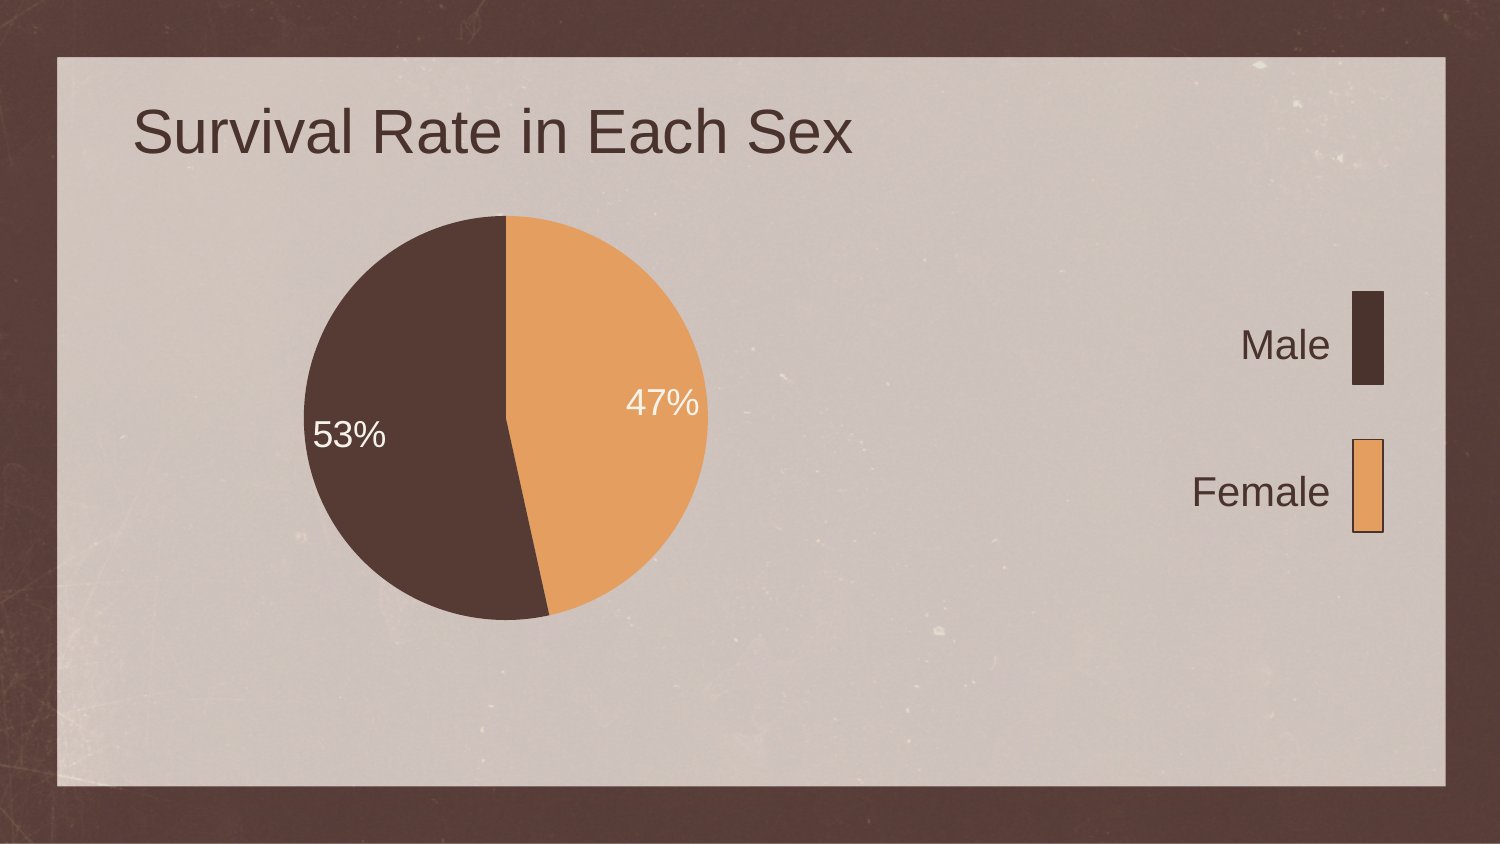

# Survival Rate in Each Sex

### Chart

| Category | Total |
|---|---|
| female | 229.0 |
| male | 263.0 |
Male

Female